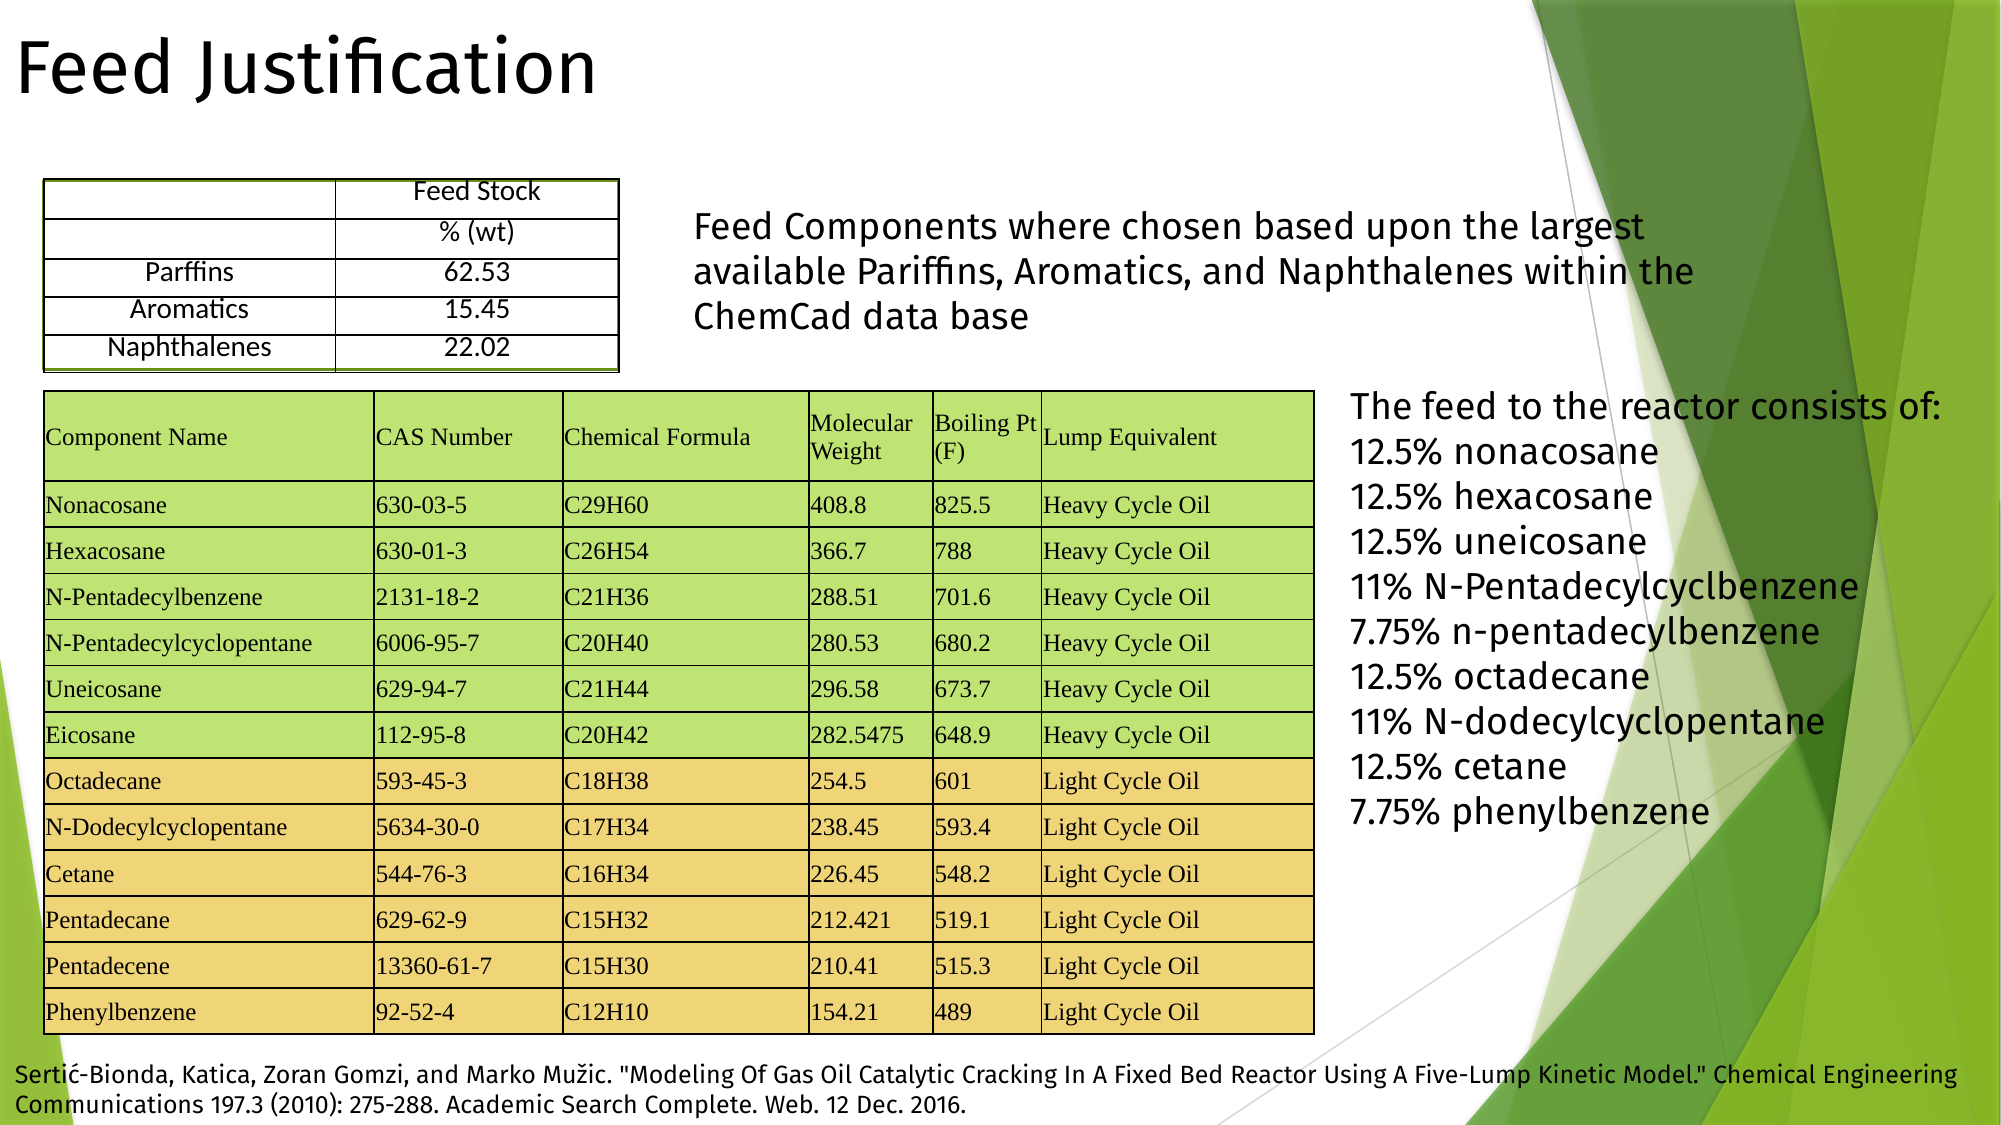

Feed Justification
|  | Feed Stock |
| --- | --- |
|  | % (wt) |
| Parffins | 62.53 |
| Aromatics | 15.45 |
| Naphthalenes | 22.02 |

Feed Components where chosen based upon the largest available Pariffins, Aromatics, and Naphthalenes within the ChemCad data base
The feed to the reactor consists of:
12.5% nonacosane
12.5% hexacosane
12.5% uneicosane
11% N-Pentadecylcyclbenzene
7.75% n-pentadecylbenzene
12.5% octadecane
11% N-dodecylcyclopentane
12.5% cetane
7.75% phenylbenzene
| Component Name | CAS Number | Chemical Formula | Molecular Weight | Boiling Pt (F) | Lump Equivalent |
| --- | --- | --- | --- | --- | --- |
| Nonacosane | 630-03-5 | C29H60 | 408.8 | 825.5 | Heavy Cycle Oil |
| Hexacosane | 630-01-3 | C26H54 | 366.7 | 788 | Heavy Cycle Oil |
| N-Pentadecylbenzene | 2131-18-2 | C21H36 | 288.51 | 701.6 | Heavy Cycle Oil |
| N-Pentadecylcyclopentane | 6006-95-7 | C20H40 | 280.53 | 680.2 | Heavy Cycle Oil |
| Uneicosane | 629-94-7 | C21H44 | 296.58 | 673.7 | Heavy Cycle Oil |
| Eicosane | 112-95-8 | C20H42 | 282.5475 | 648.9 | Heavy Cycle Oil |
| Octadecane | 593-45-3 | C18H38 | 254.5 | 601 | Light Cycle Oil |
| N-Dodecylcyclopentane | 5634-30-0 | C17H34 | 238.45 | 593.4 | Light Cycle Oil |
| Cetane | 544-76-3 | C16H34 | 226.45 | 548.2 | Light Cycle Oil |
| Pentadecane | 629-62-9 | C15H32 | 212.421 | 519.1 | Light Cycle Oil |
| Pentadecene | 13360-61-7 | C15H30 | 210.41 | 515.3 | Light Cycle Oil |
| Phenylbenzene | 92-52-4 | C12H10 | 154.21 | 489 | Light Cycle Oil |
Sertić-Bionda, Katica, Zoran Gomzi, and Marko Mužic. "Modeling Of Gas Oil Catalytic Cracking In A Fixed Bed Reactor Using A Five-Lump Kinetic Model." Chemical Engineering Communications 197.3 (2010): 275-288. Academic Search Complete. Web. 12 Dec. 2016.